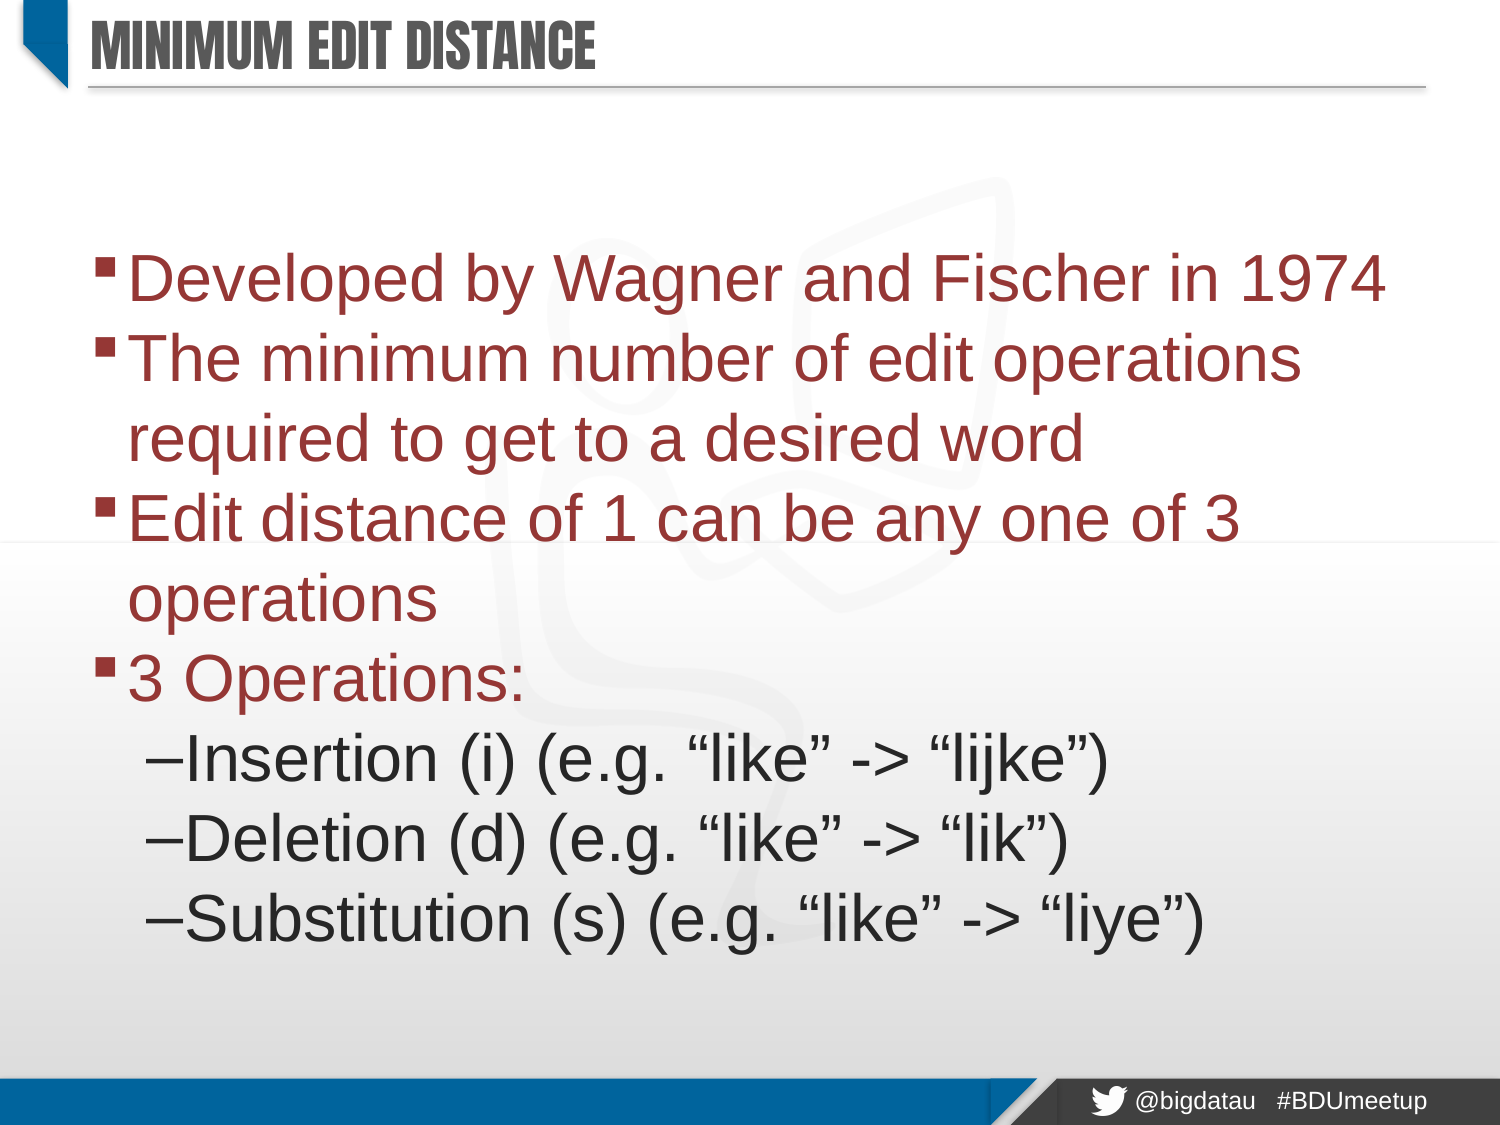

# Minimum Edit Distance

Developed by Wagner and Fischer in 1974
The minimum number of edit operations required to get to a desired word
Edit distance of 1 can be any one of 3 operations
3 Operations:
Insertion (i) (e.g. “like” -> “lijke”)
Deletion (d) (e.g. “like” -> “lik”)
Substitution (s) (e.g. “like” -> “liye”)